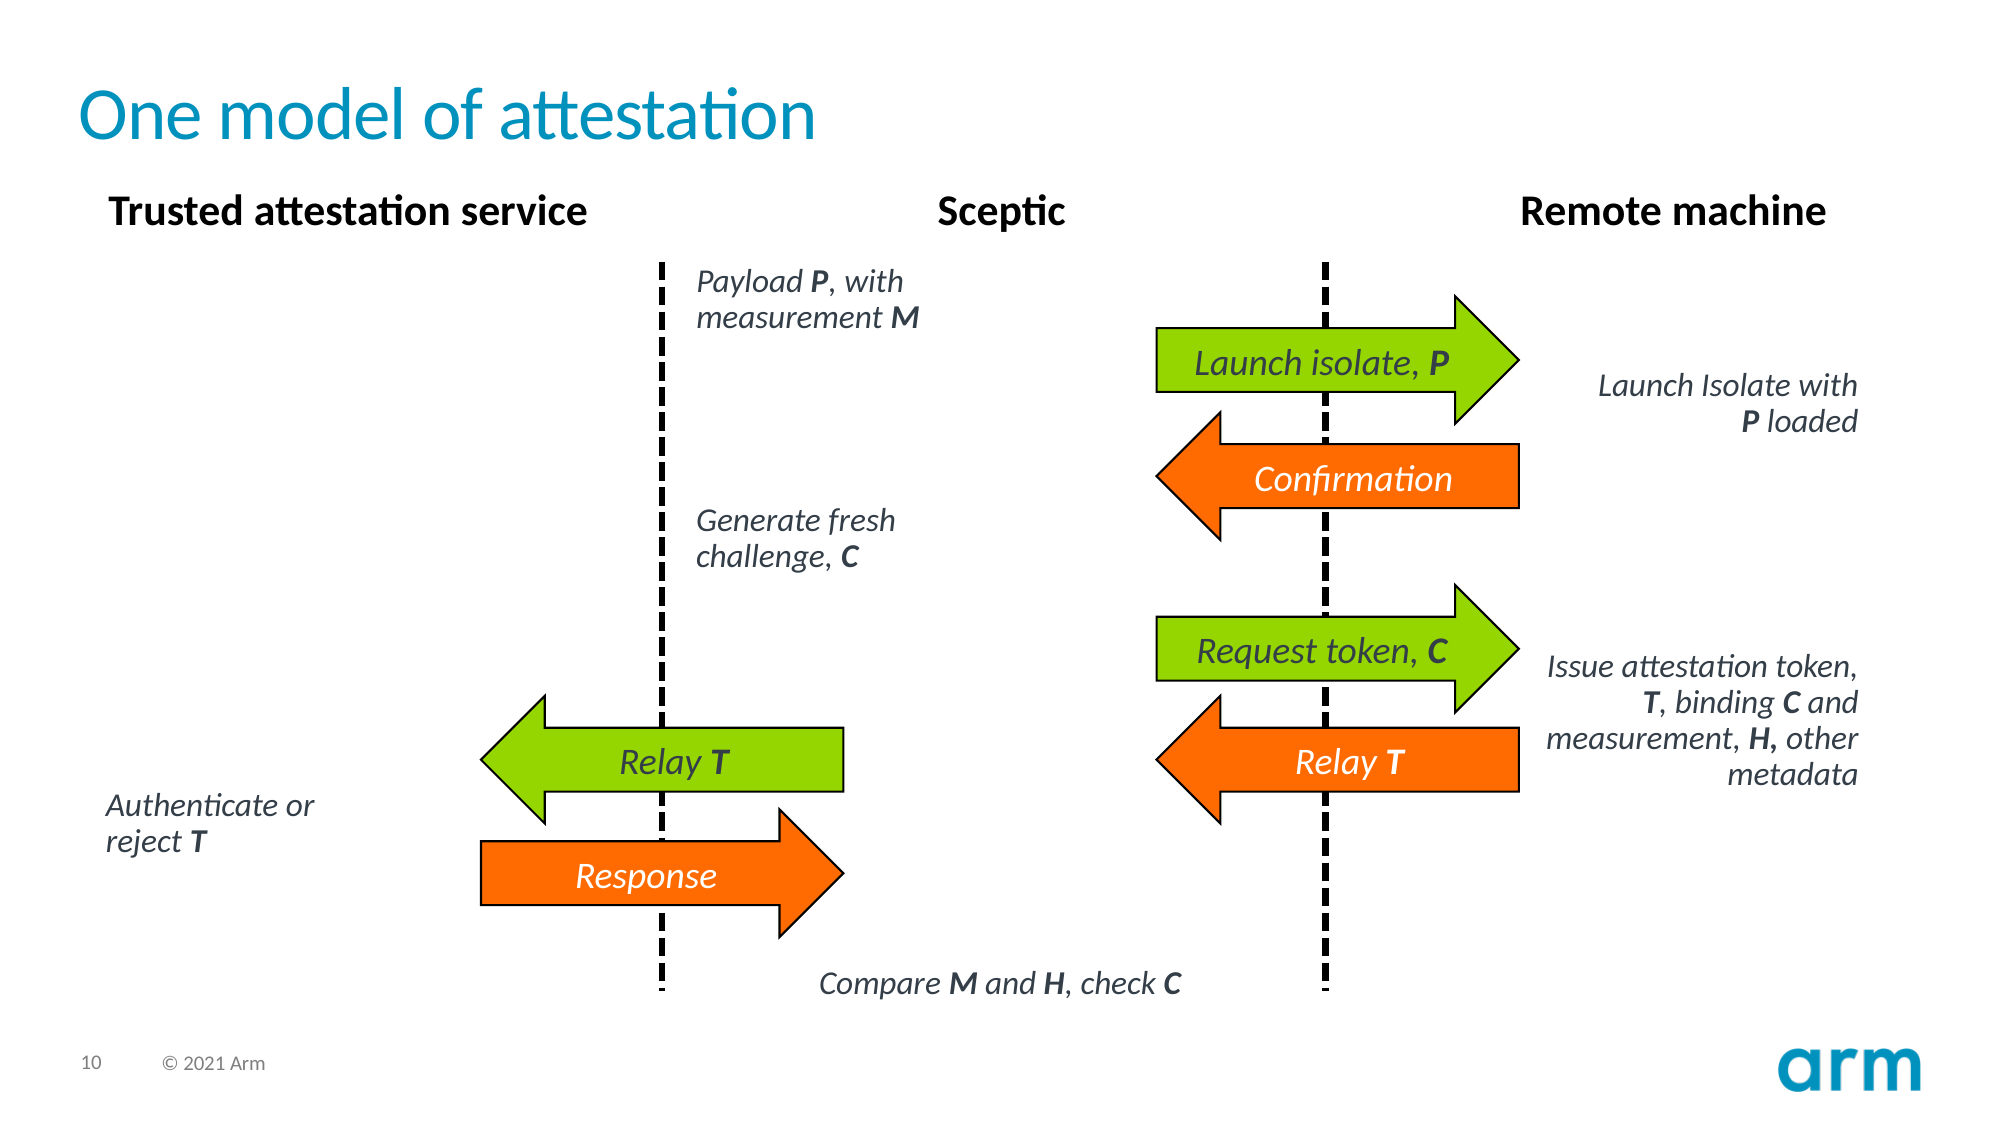

# One model of attestation
Remote machine
Trusted attestation service
Sceptic
Payload P, with measurement M
Launch isolate, P
Launch Isolate with P loaded
Confirmation
Generate fresh challenge, C
Request token, C
Issue attestation token, T, binding C and measurement, H, other metadata
Relay T
Relay T
Authenticate or reject T
Response
Compare M and H, check C